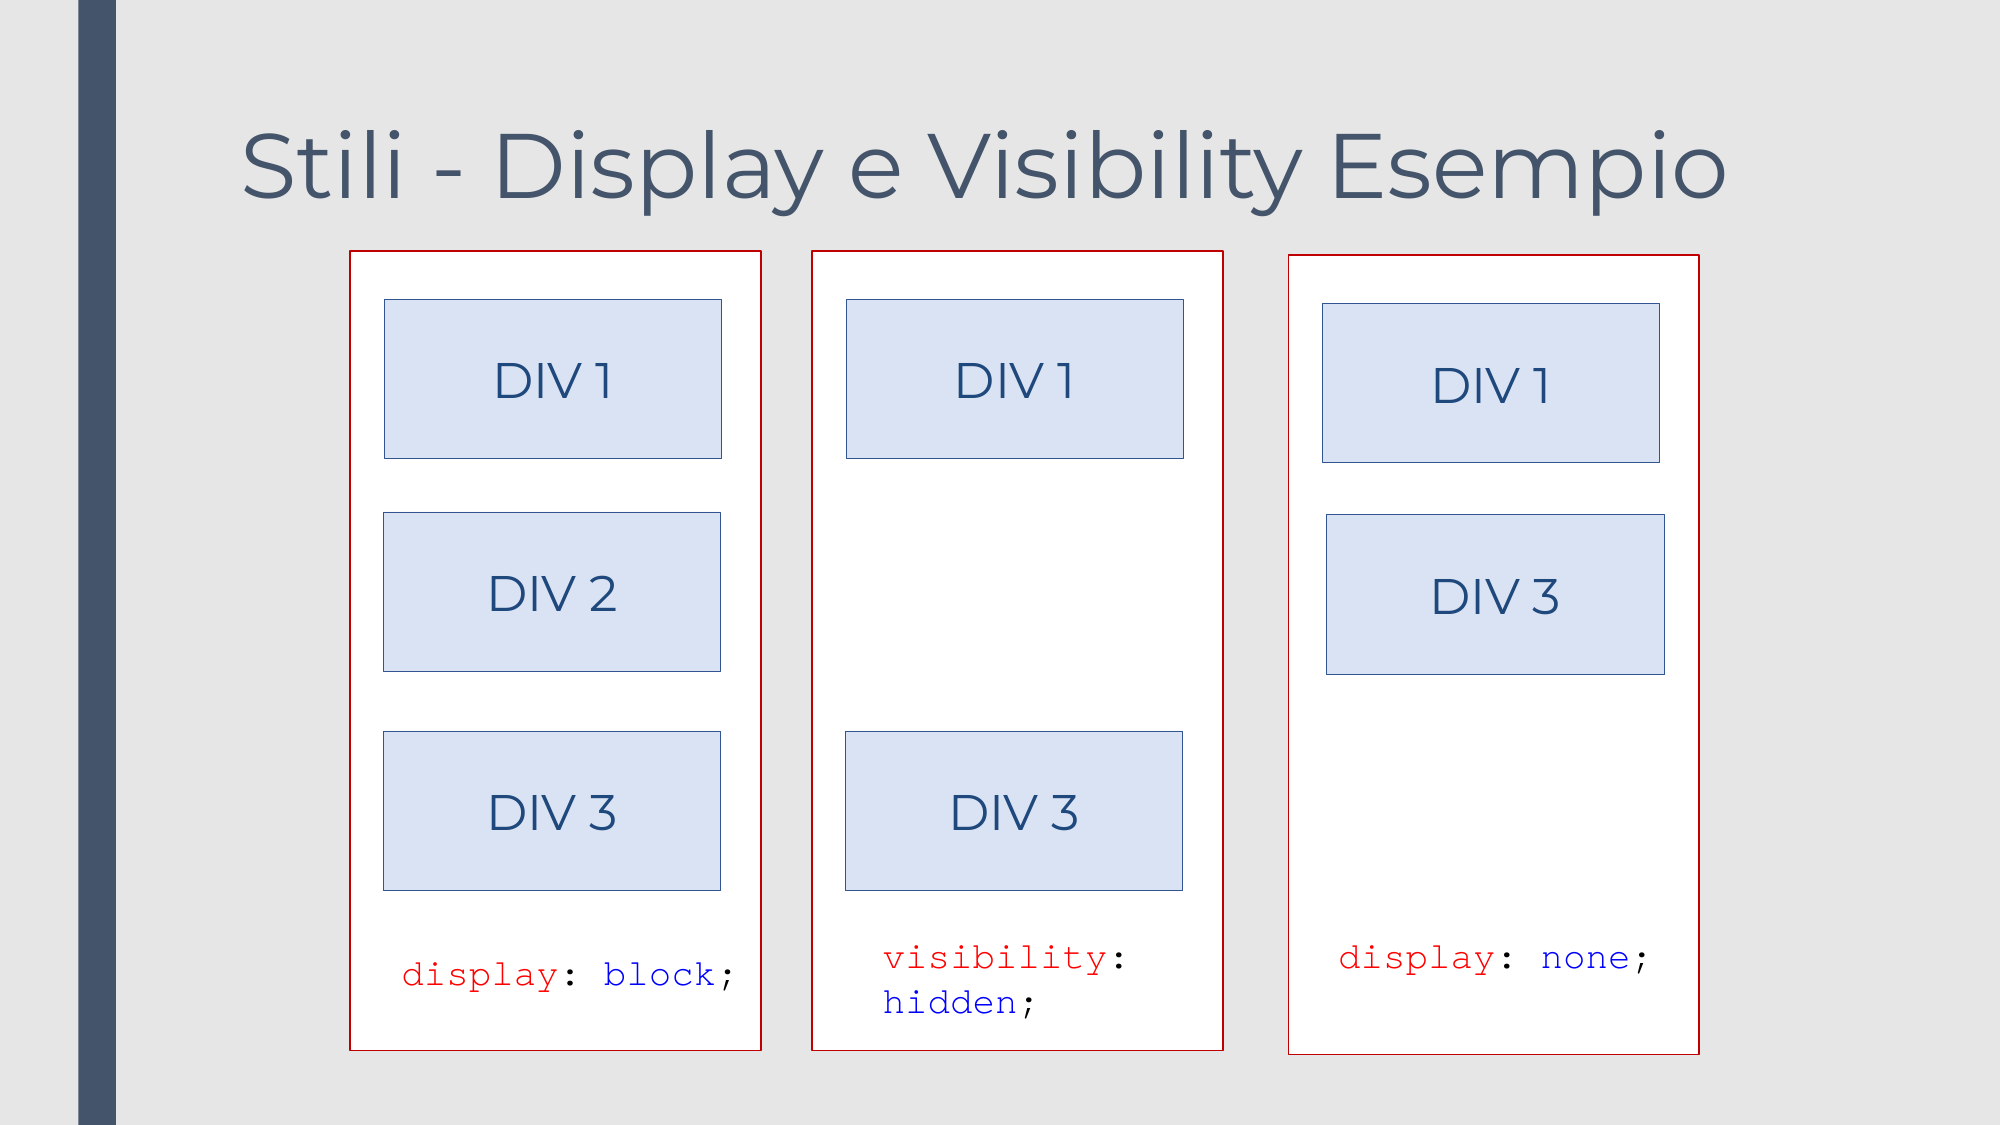

# Stili - Display e Visibility Esempio

DIV 1
DIV 2
DIV 3
display: block;

DIV 1
DIV 3
visibility:
hidden;

DIV 1
DIV 3
display: none;